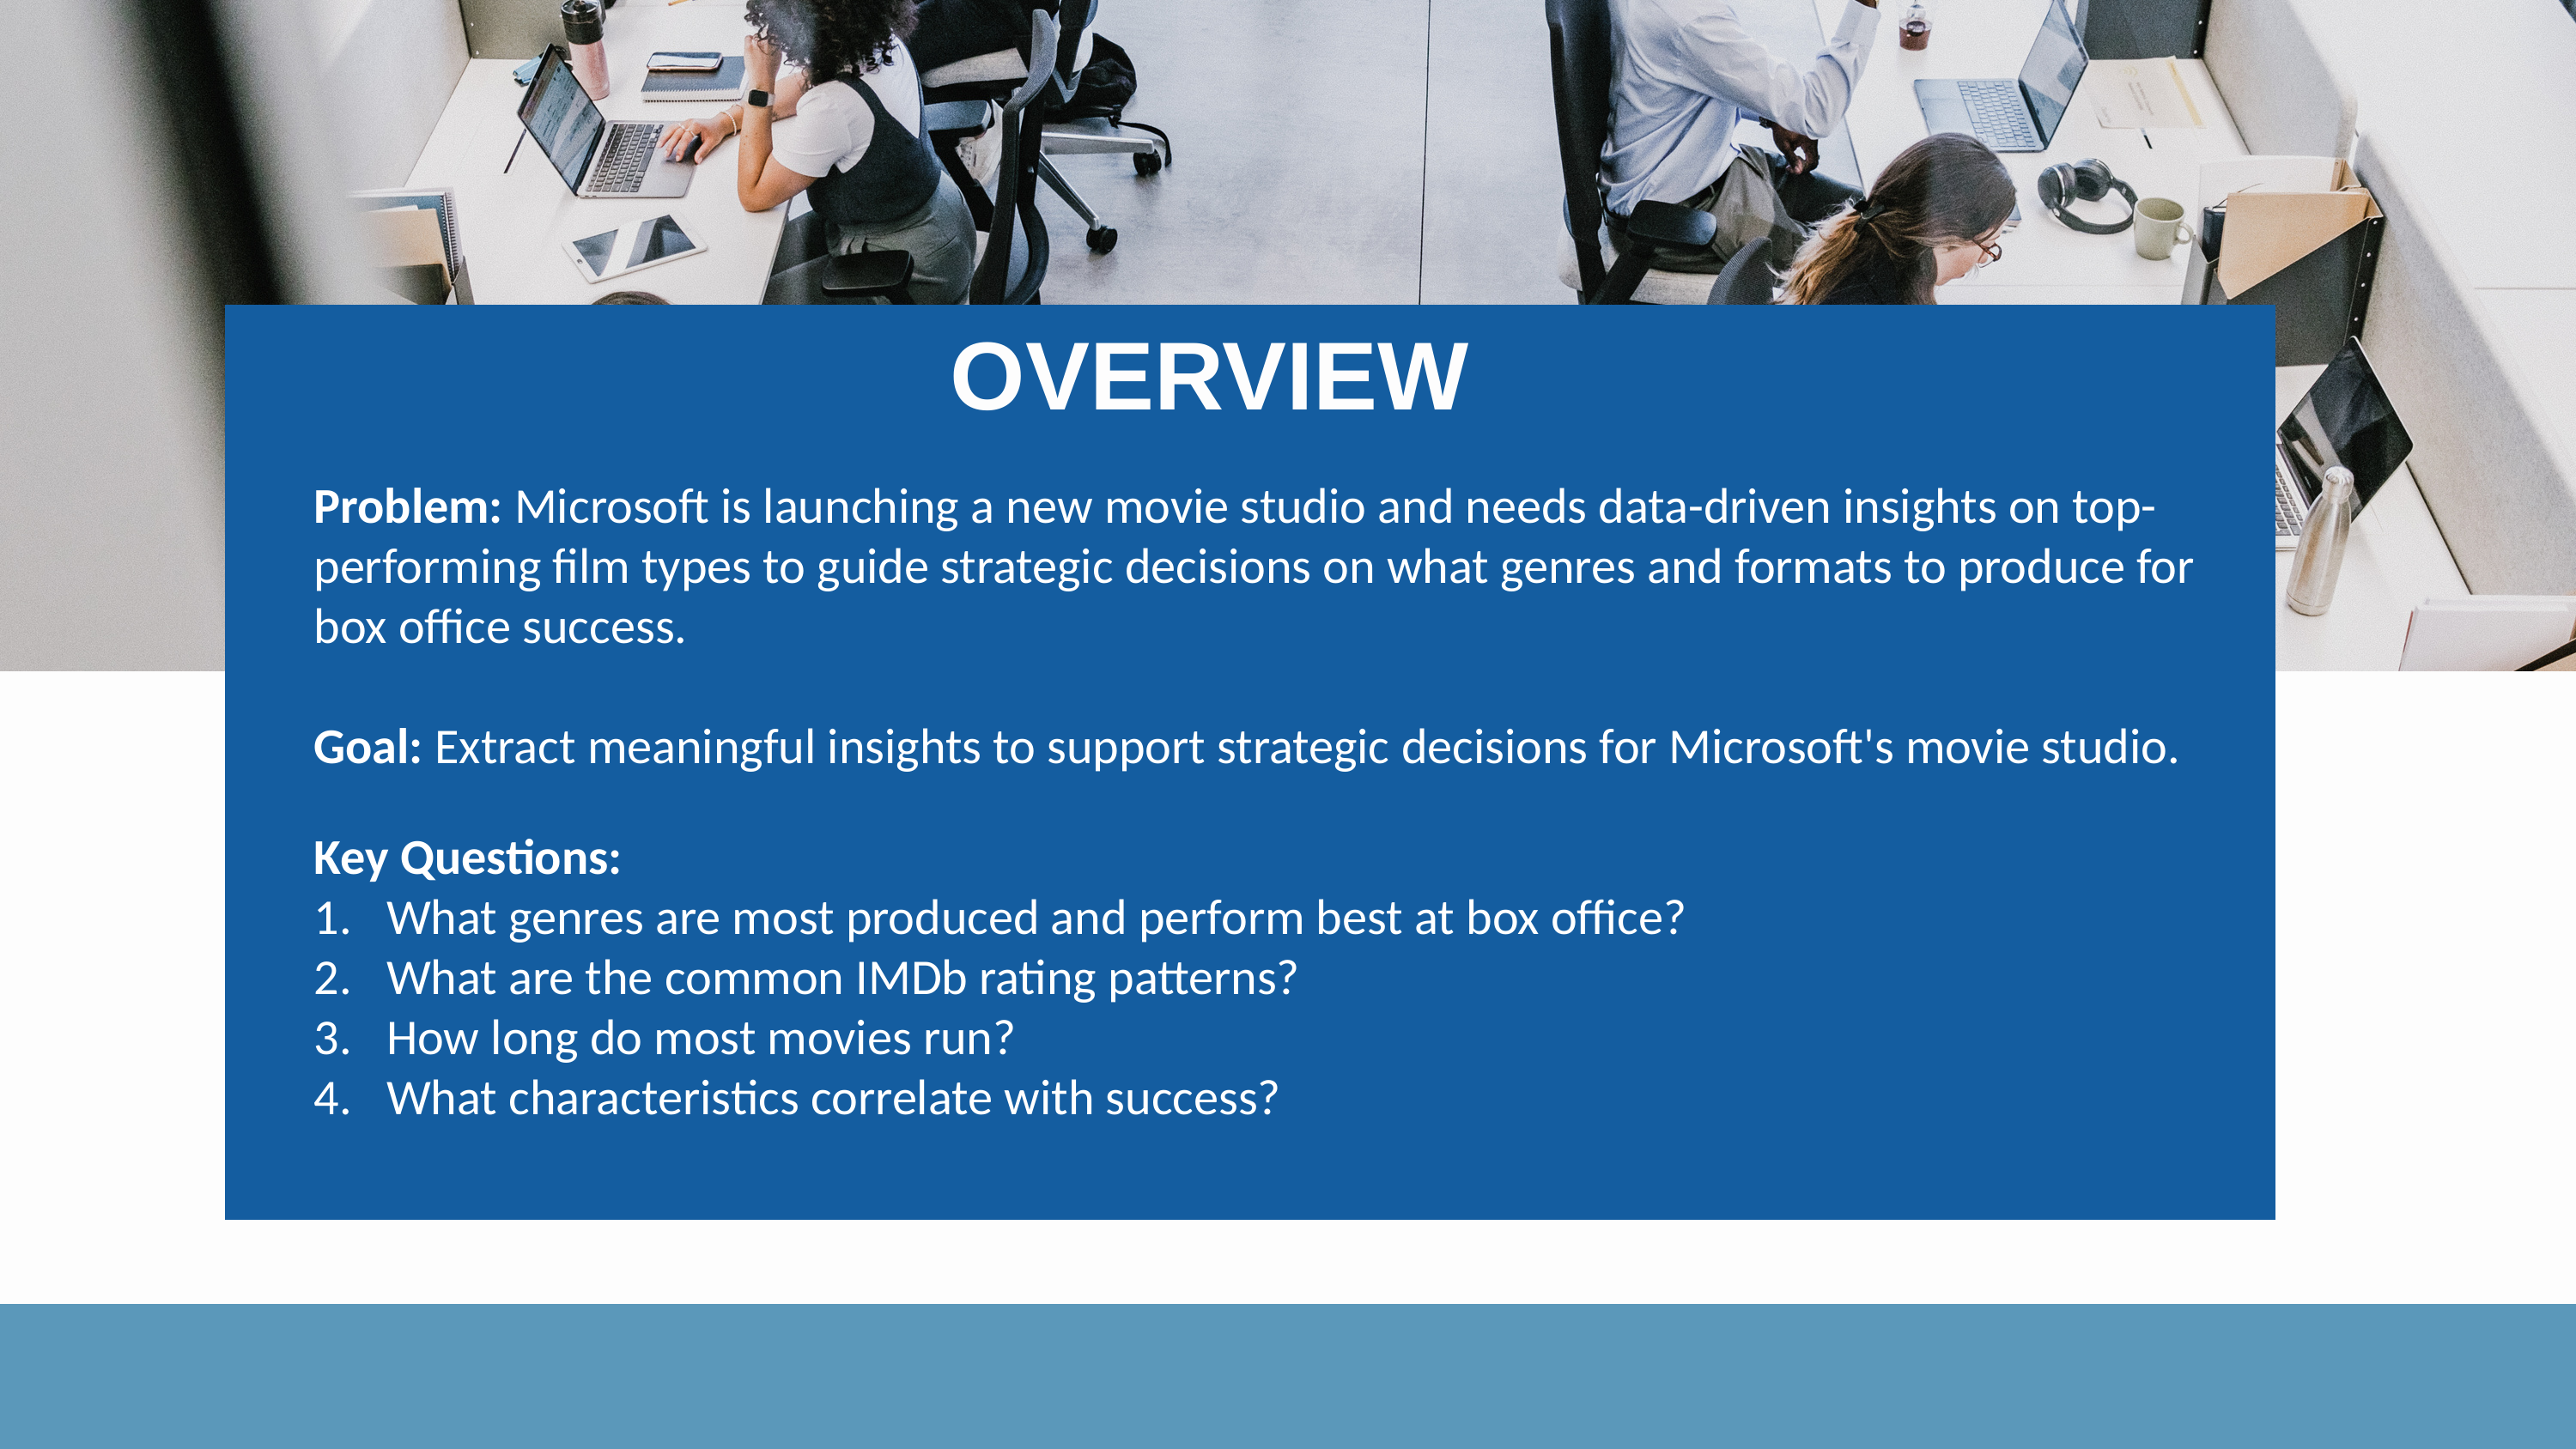

OVERVIEW

Problem: Microsoft is launching a new movie studio and needs data-driven insights on top-performing film types to guide strategic decisions on what genres and formats to produce for box office success.

Goal: Extract meaningful insights to support strategic decisions for Microsoft's movie studio.

Key Questions:
What genres are most produced and perform best at box office?
What are the common IMDb rating patterns?
How long do most movies run?
What characteristics correlate with success?